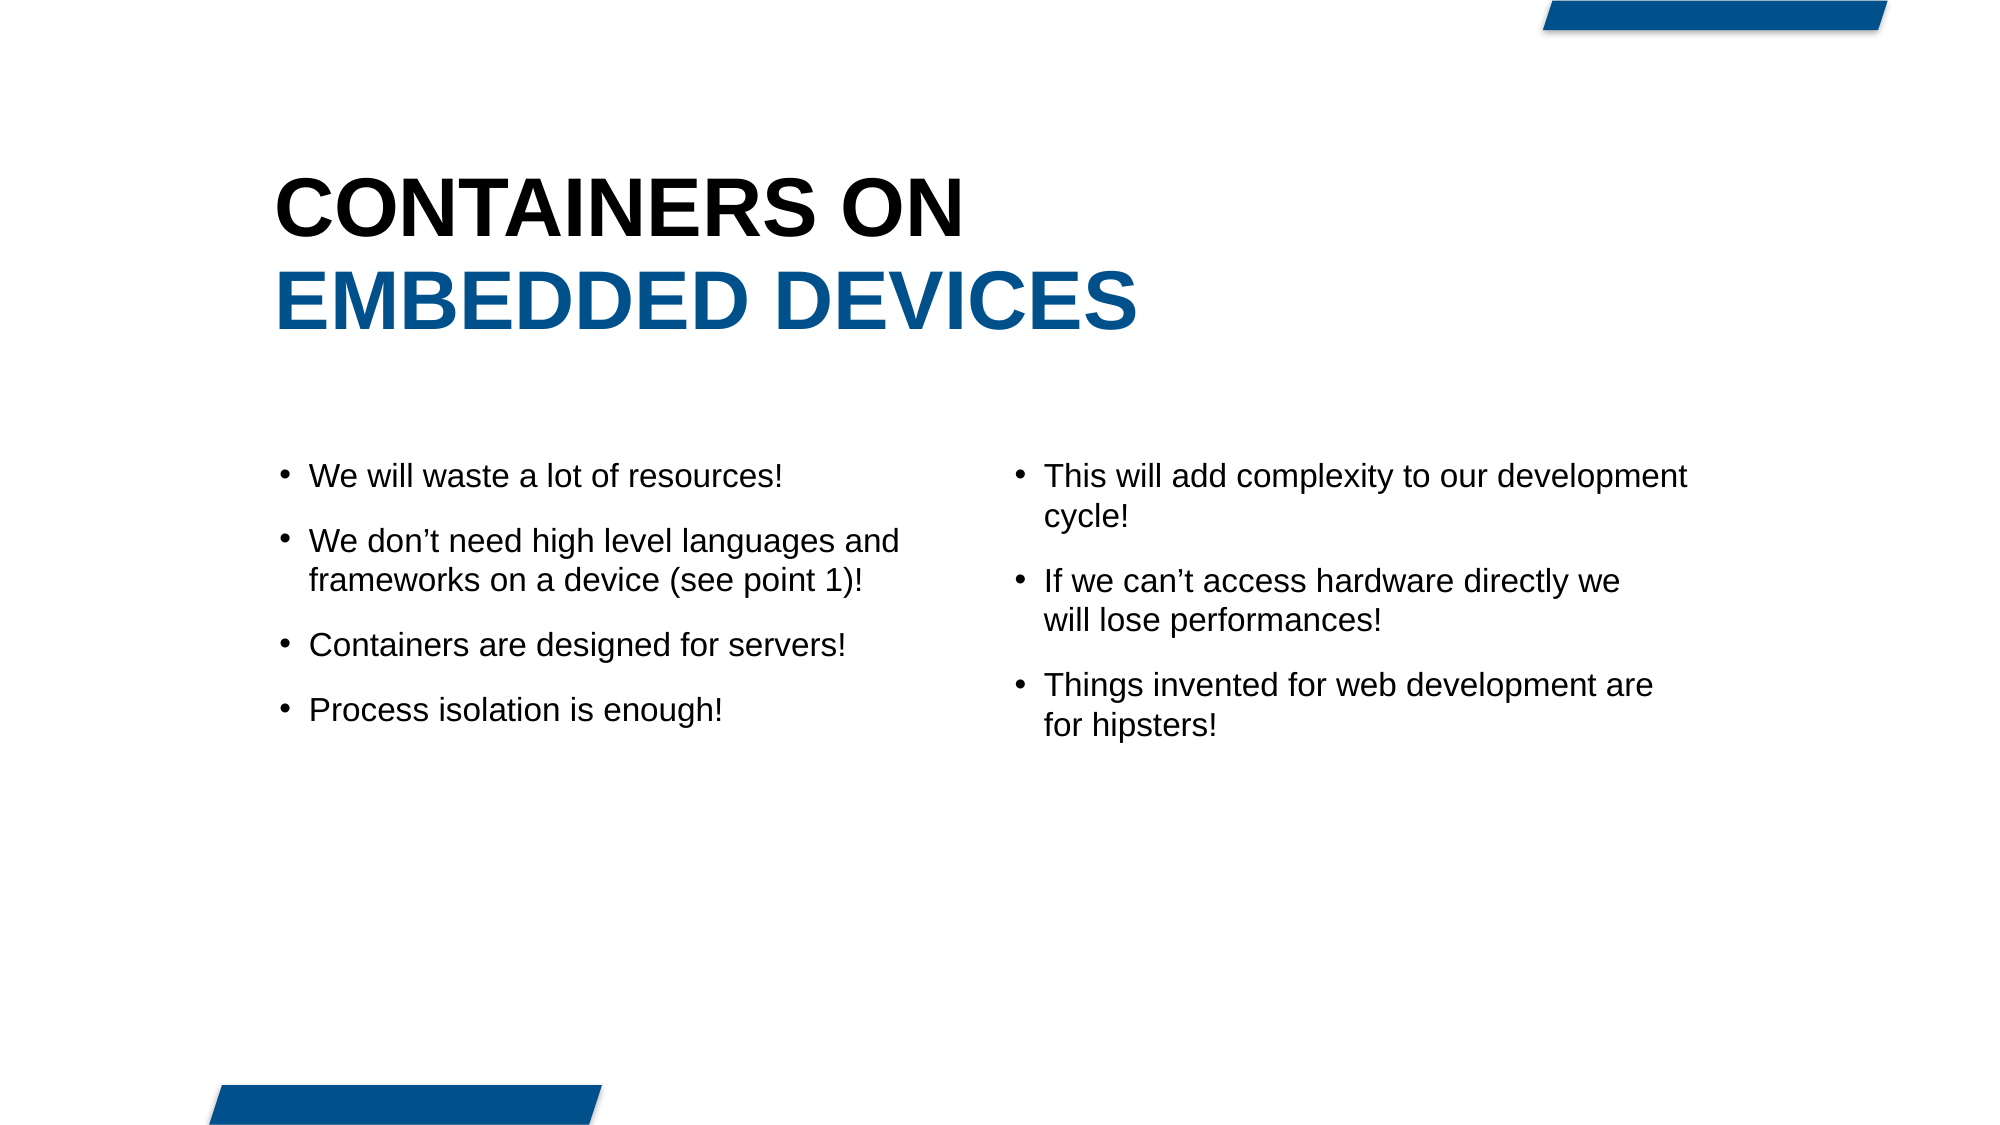

CONTAINERS ON
EMBEDDED DEVICES
We will waste a lot of resources!
We don’t need high level languages and frameworks on a device (see point 1)!
Containers are designed for servers!
Process isolation is enough!
This will add complexity to our development cycle!
If we can’t access hardware directly we
will lose performances!
Things invented for web development are
for hipsters!